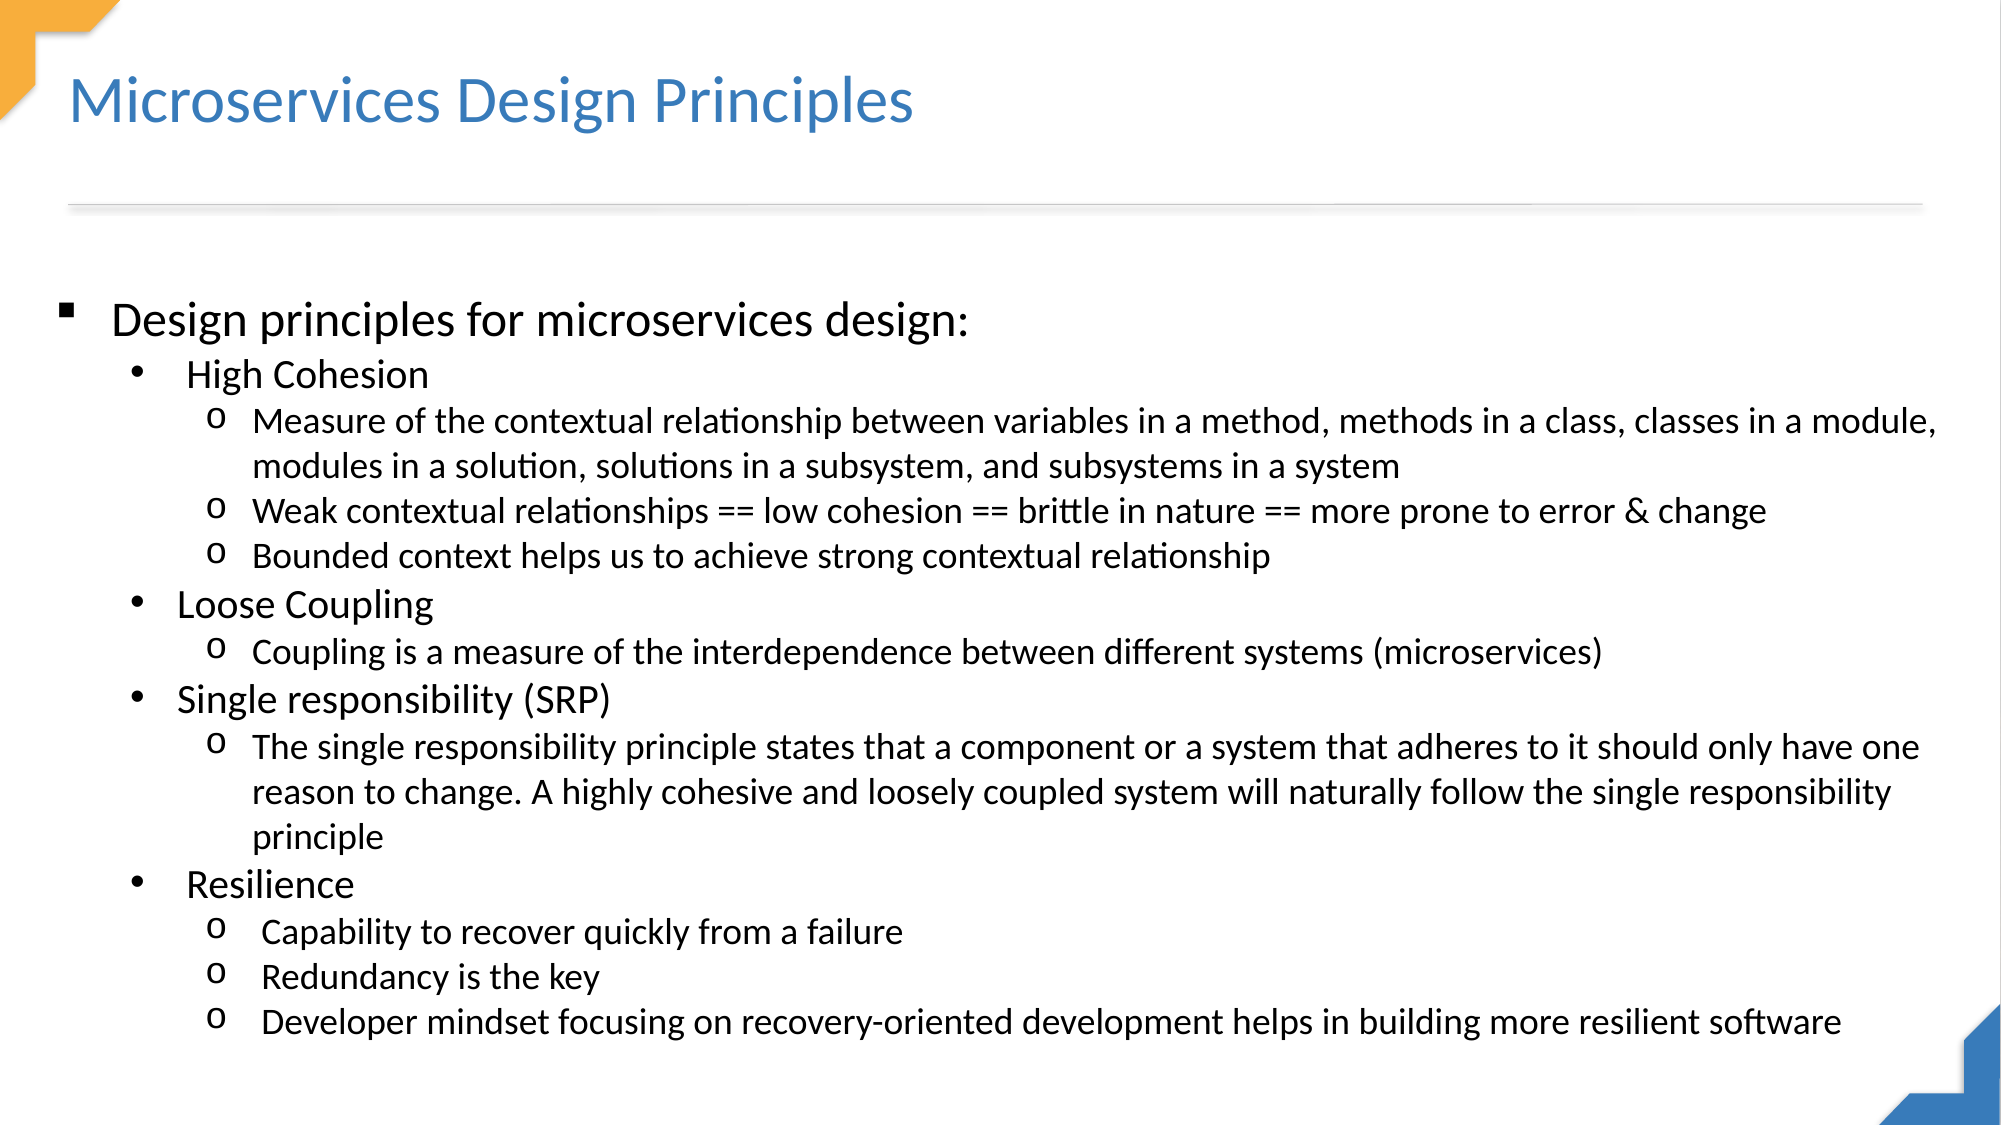

Microservices Design Principles

Design principles for microservices design:
High Cohesion
Measure of the contextual relationship between variables in a method, methods in a class, classes in a module, modules in a solution, solutions in a subsystem, and subsystems in a system
Weak contextual relationships == low cohesion == brittle in nature == more prone to error & change
Bounded context helps us to achieve strong contextual relationship
Loose Coupling
Coupling is a measure of the interdependence between different systems (microservices)
Single responsibility (SRP)
The single responsibility principle states that a component or a system that adheres to it should only have one reason to change. A highly cohesive and loosely coupled system will naturally follow the single responsibility principle
Resilience
Capability to recover quickly from a failure
Redundancy is the key
Developer mindset focusing on recovery-oriented development helps in building more resilient software